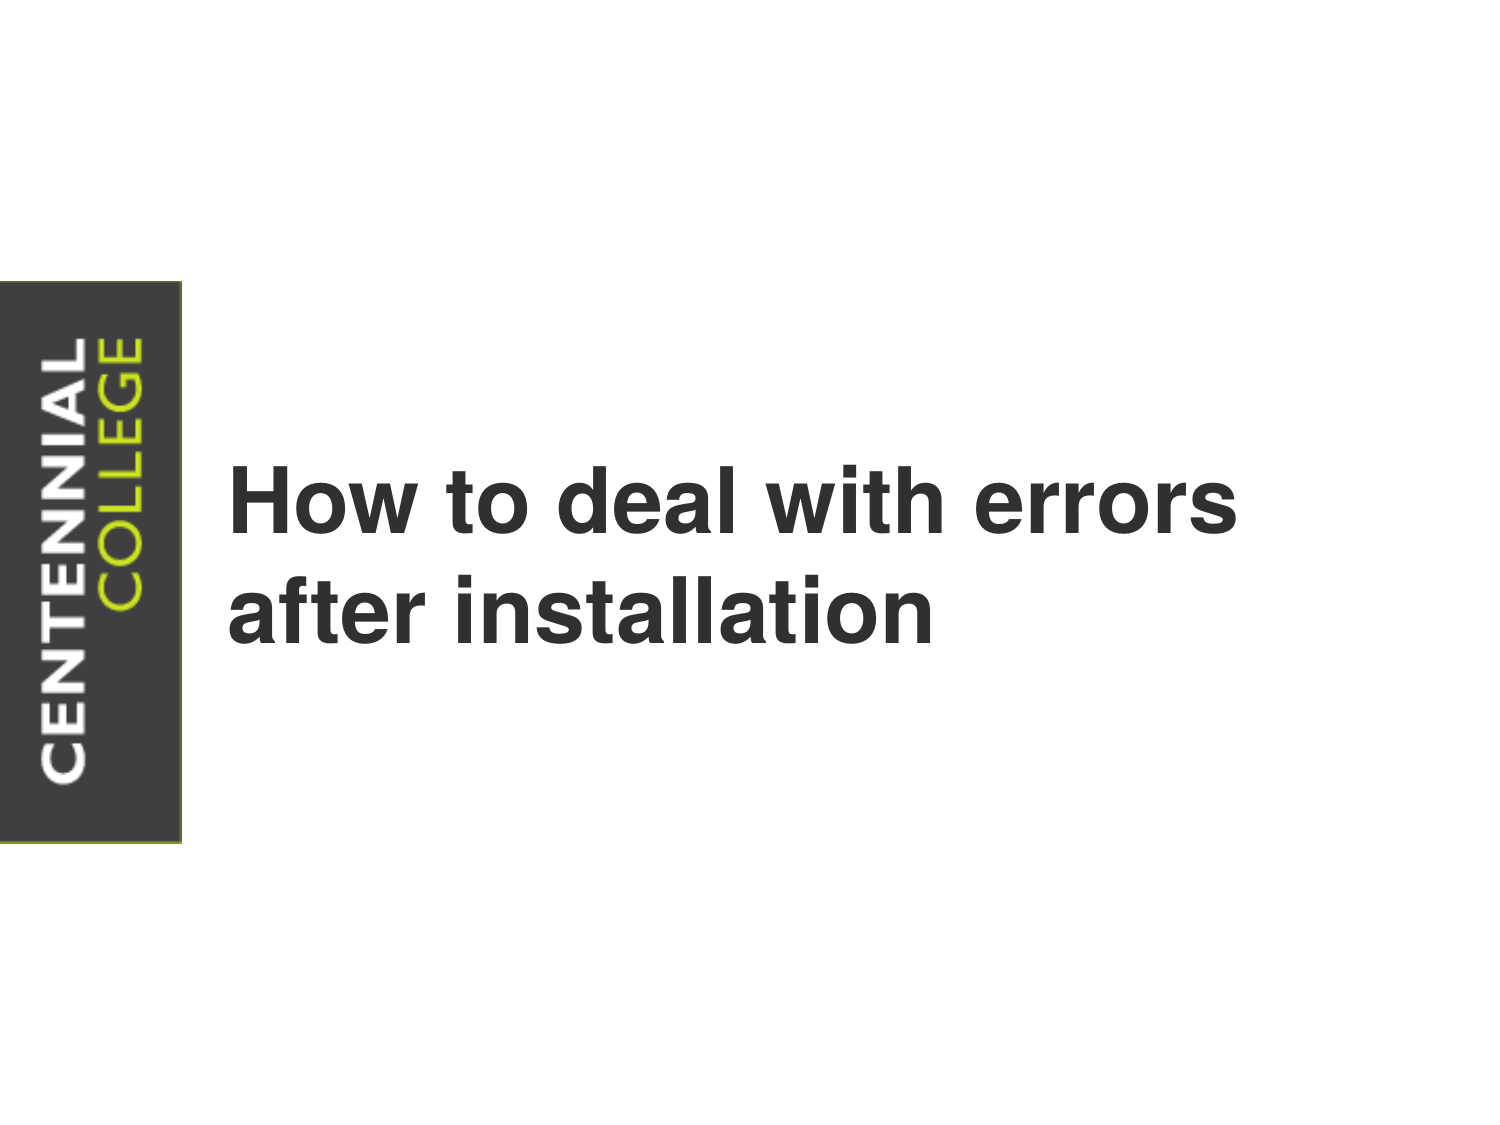

# How to deal with errors after installation